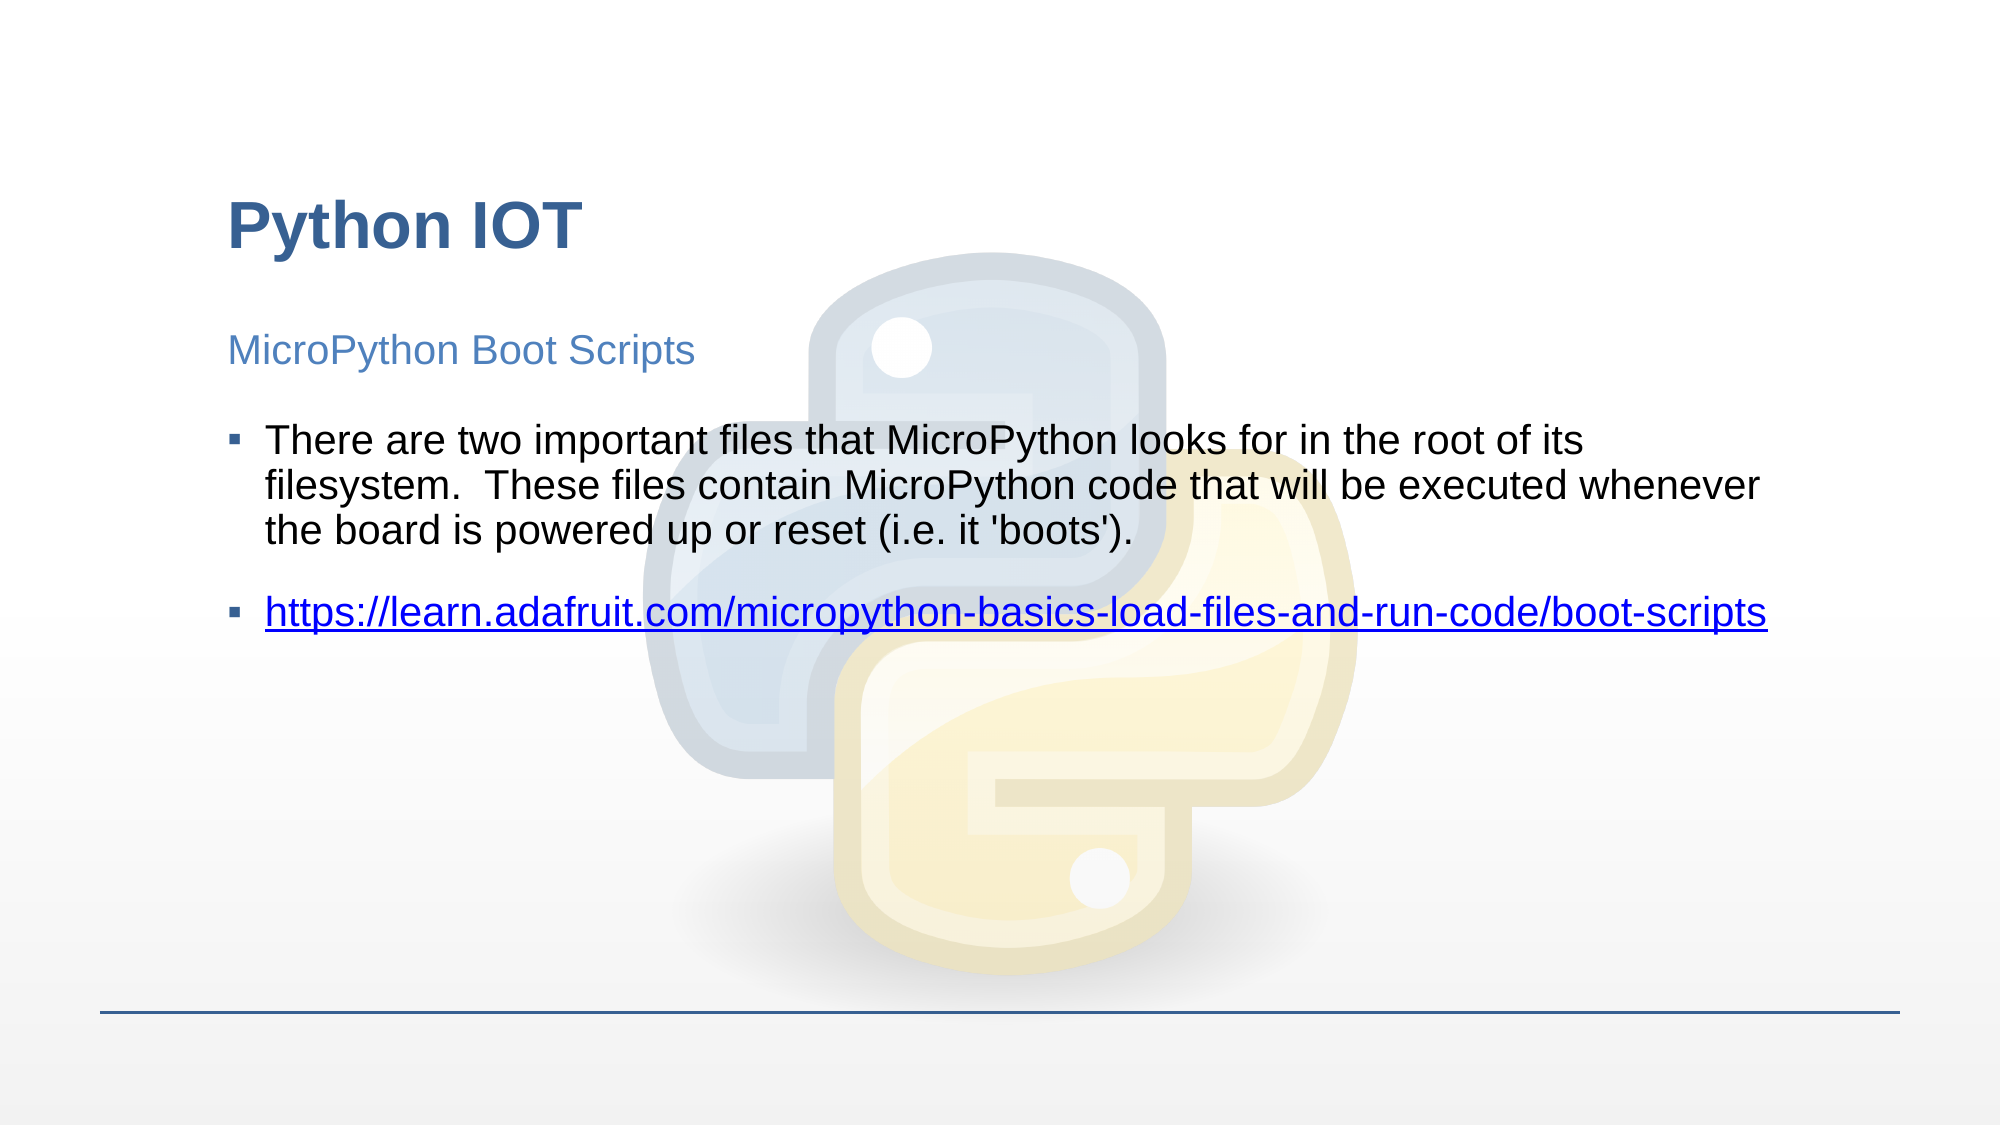

# Python IOT
MicroPython Boot Scripts
There are two important files that MicroPython looks for in the root of its filesystem.  These files contain MicroPython code that will be executed whenever the board is powered up or reset (i.e. it 'boots').
https://learn.adafruit.com/micropython-basics-load-files-and-run-code/boot-scripts